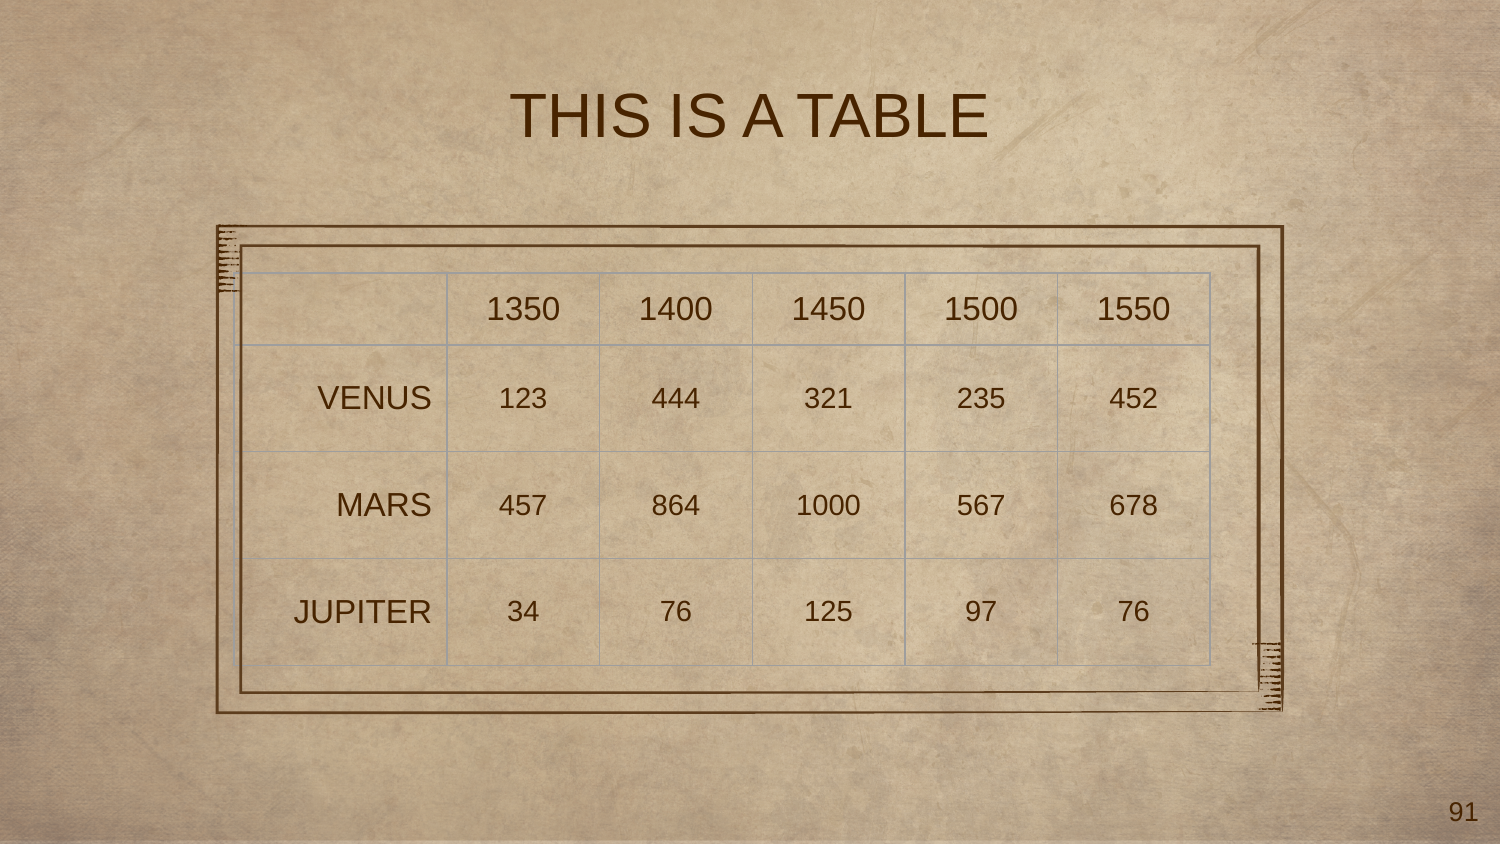

# THIS IS A TABLE

|  | 1350 | 1400 | 1450 | 1500 | 1550 |
| --- | --- | --- | --- | --- | --- |
| VENUS | 123 | 444 | 321 | 235 | 452 |
| MARS | 457 | 864 | 1000 | 567 | 678 |
| JUPITER | 34 | 76 | 125 | 97 | 76 |
91